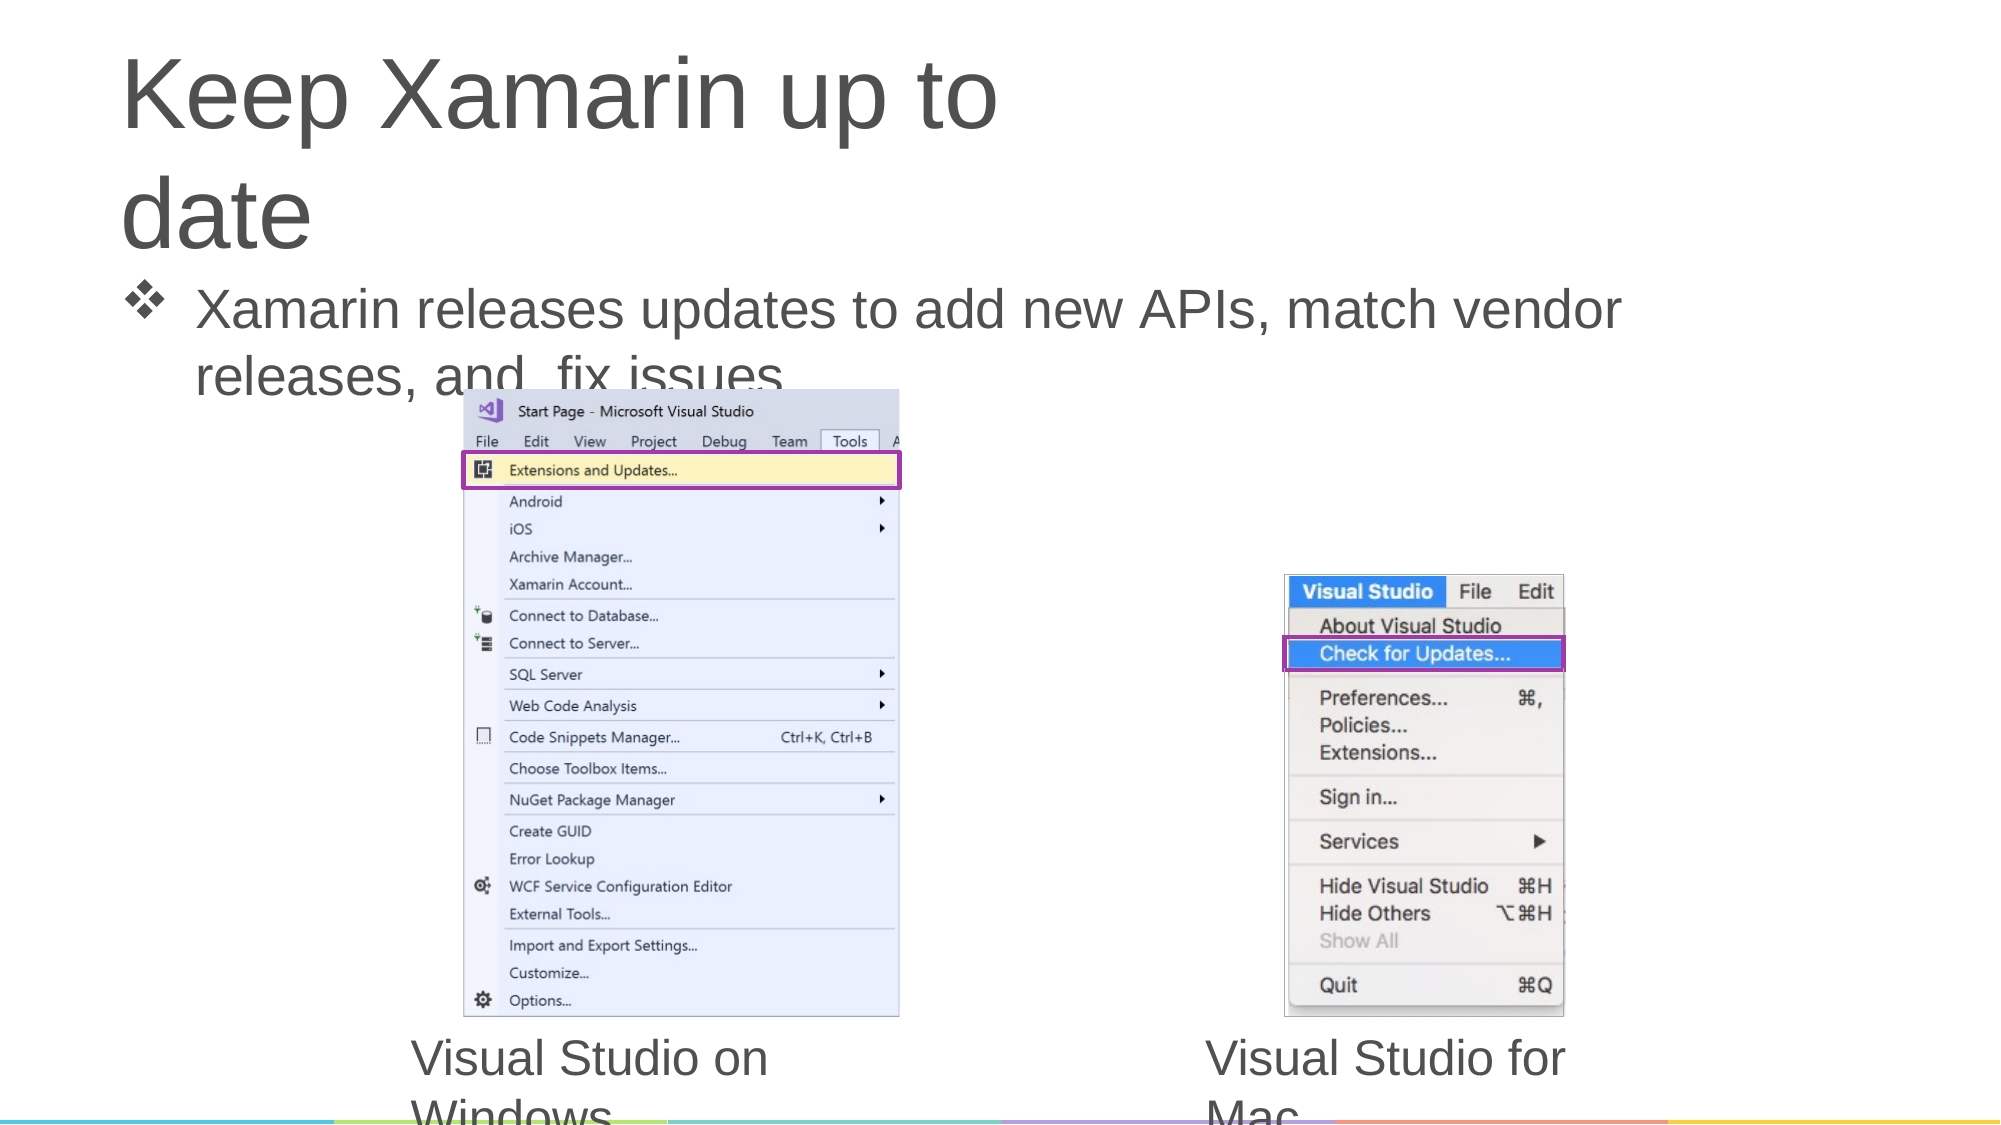

# Keep Xamarin up to date
Xamarin releases updates to add new APIs, match vendor releases, and  fix issues

|  |
| --- |
|  |
|  |

Visual Studio on Windows
Visual Studio for Mac